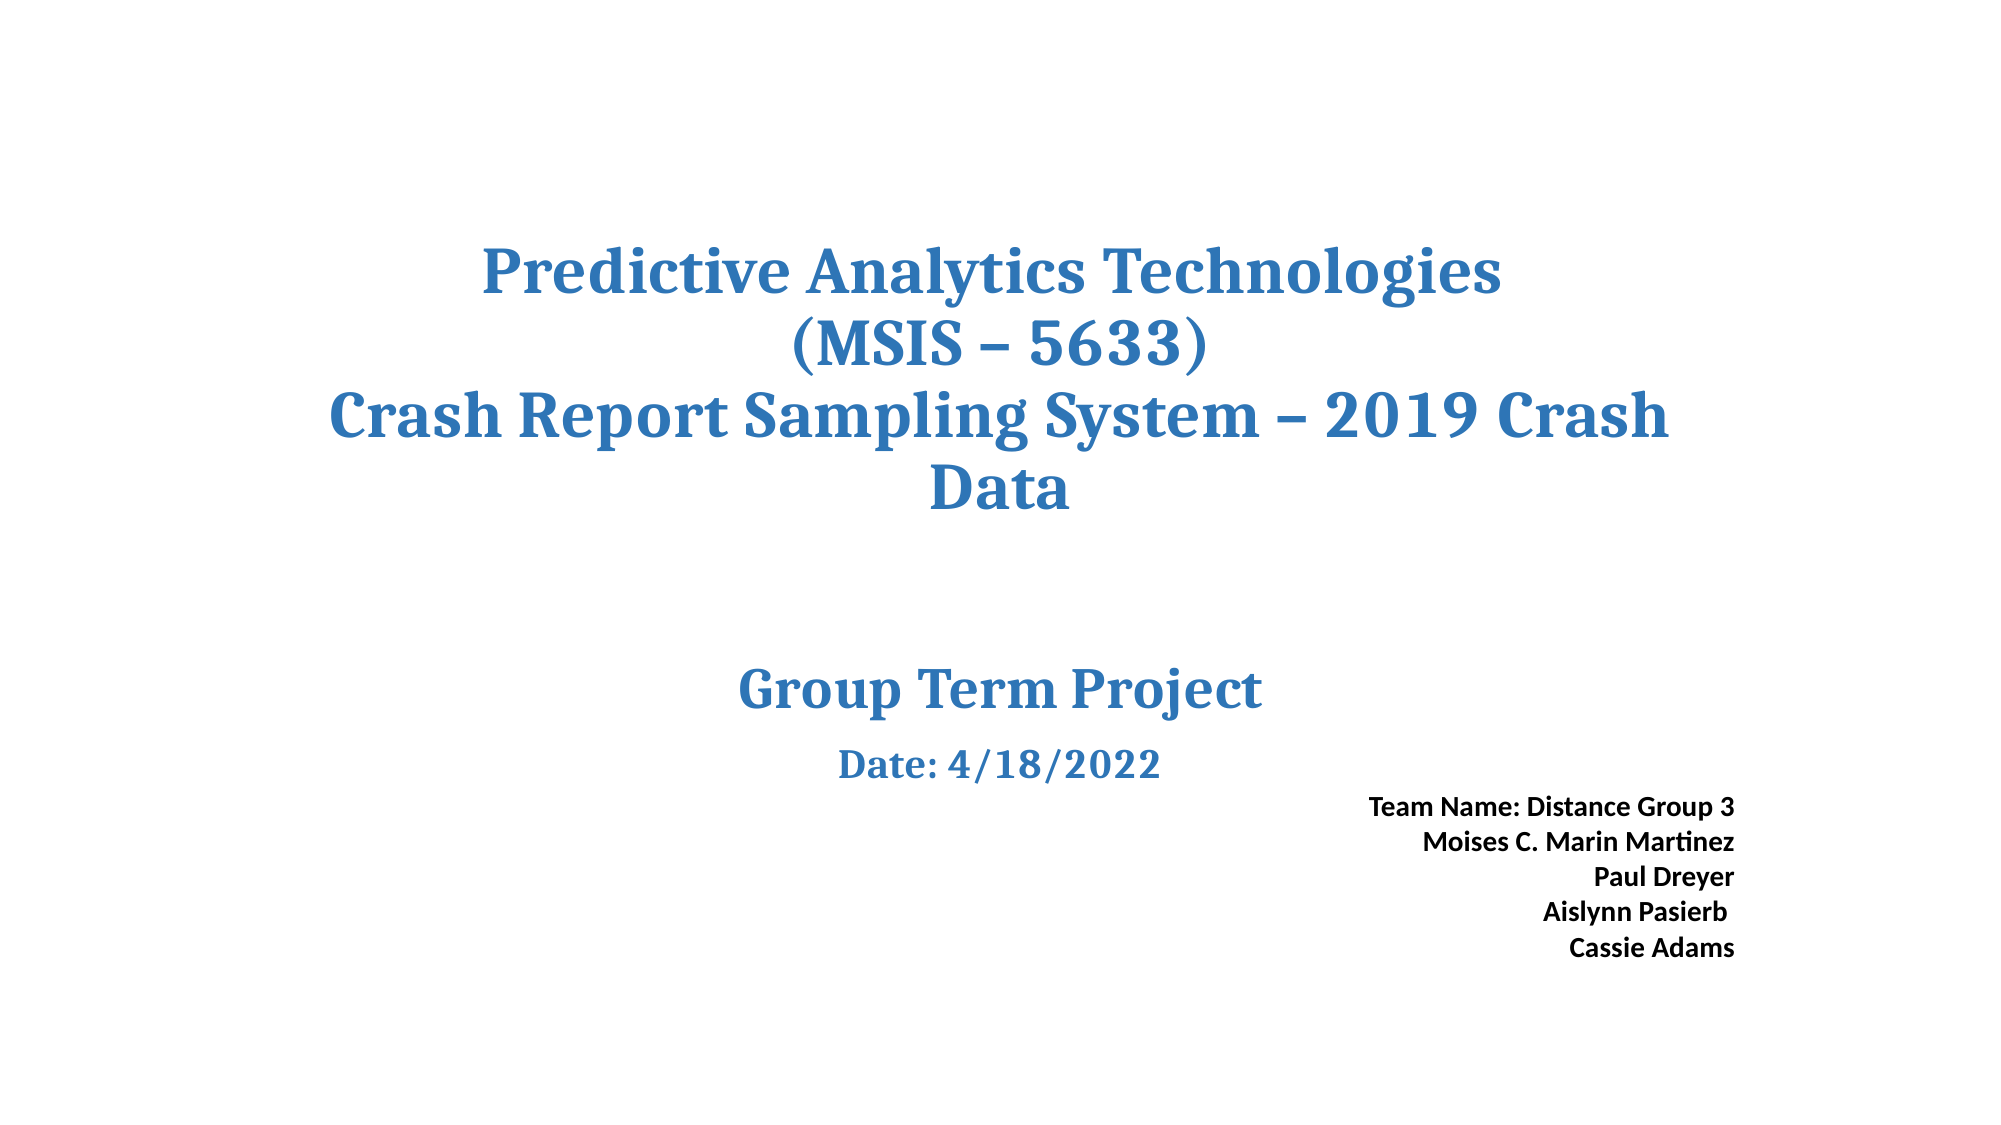

# Predictive Analytics Technologies
(MSIS – 5633)
Crash Report Sampling System – 2019 Crash Data
Group Term Project
Date: 4/18/2022
Team Name: Distance Group 3
Moises C. Marin Martinez
Paul Dreyer
Aislynn Pasierb
Cassie Adams